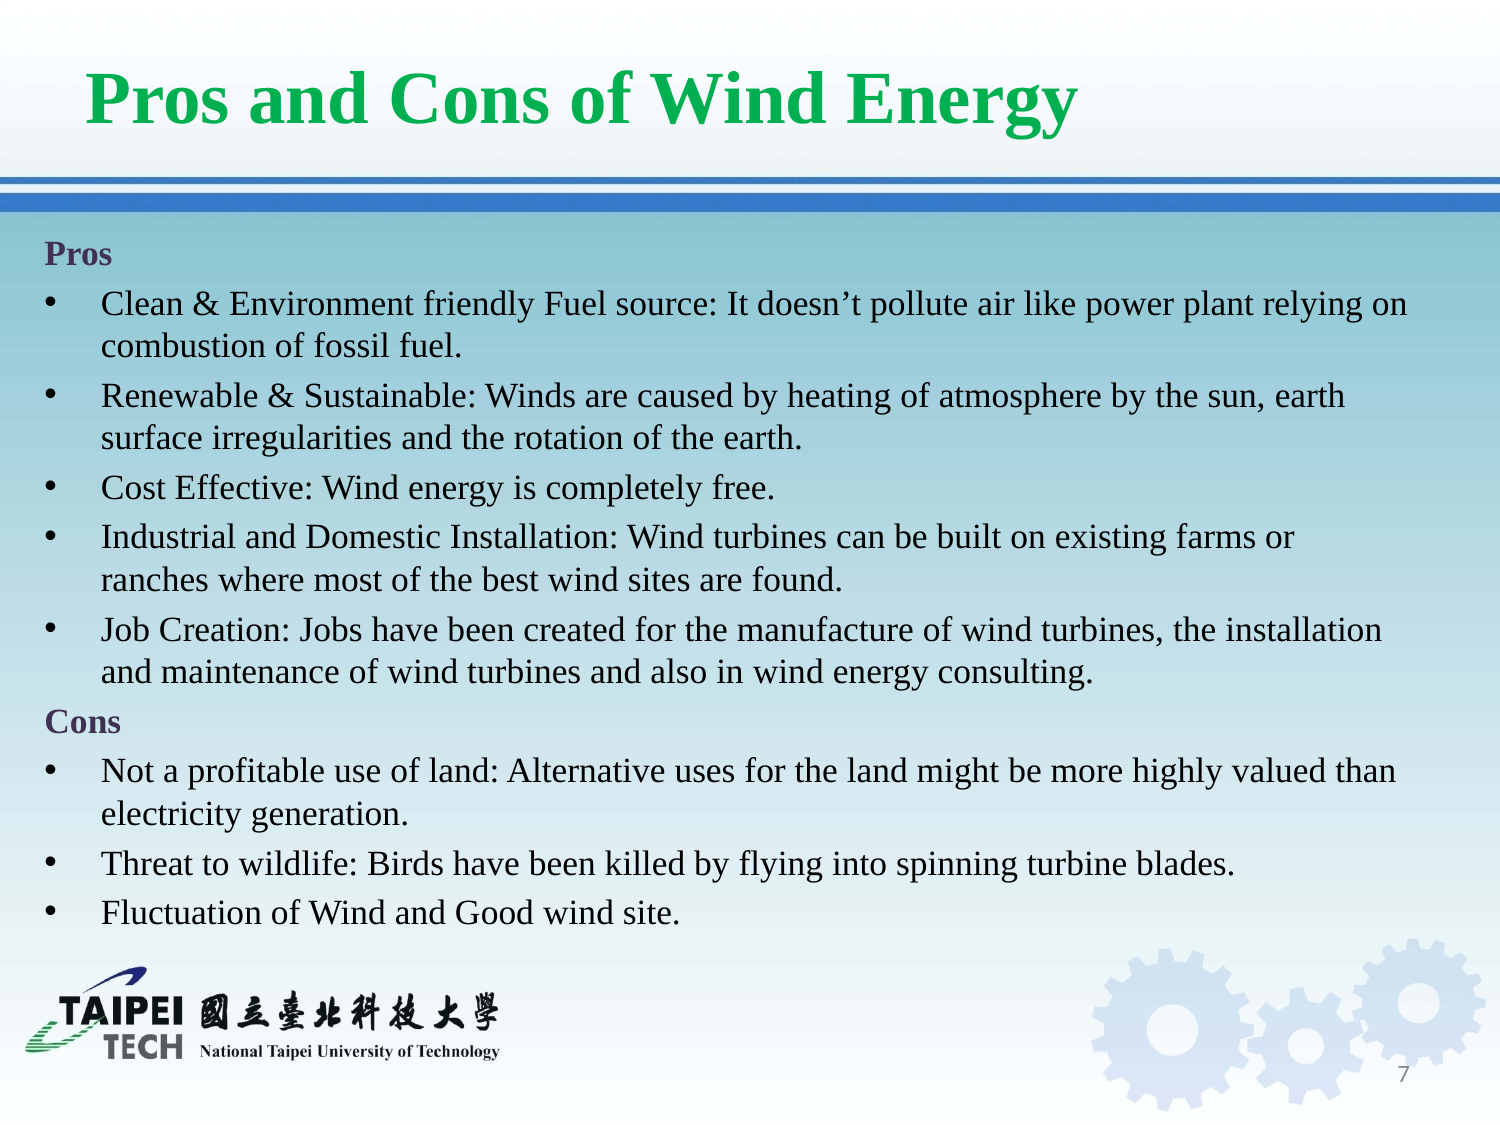

# Pros and Cons of Wind Energy
Pros
Clean & Environment friendly Fuel source: It doesn’t pollute air like power plant relying on combustion of fossil fuel.
Renewable & Sustainable: Winds are caused by heating of atmosphere by the sun, earth surface irregularities and the rotation of the earth.
Cost Effective: Wind energy is completely free.
Industrial and Domestic Installation: Wind turbines can be built on existing farms or ranches where most of the best wind sites are found.
Job Creation: Jobs have been created for the manufacture of wind turbines, the installation and maintenance of wind turbines and also in wind energy consulting.
Cons
Not a profitable use of land: Alternative uses for the land might be more highly valued than electricity generation.
Threat to wildlife: Birds have been killed by flying into spinning turbine blades.
Fluctuation of Wind and Good wind site.
7